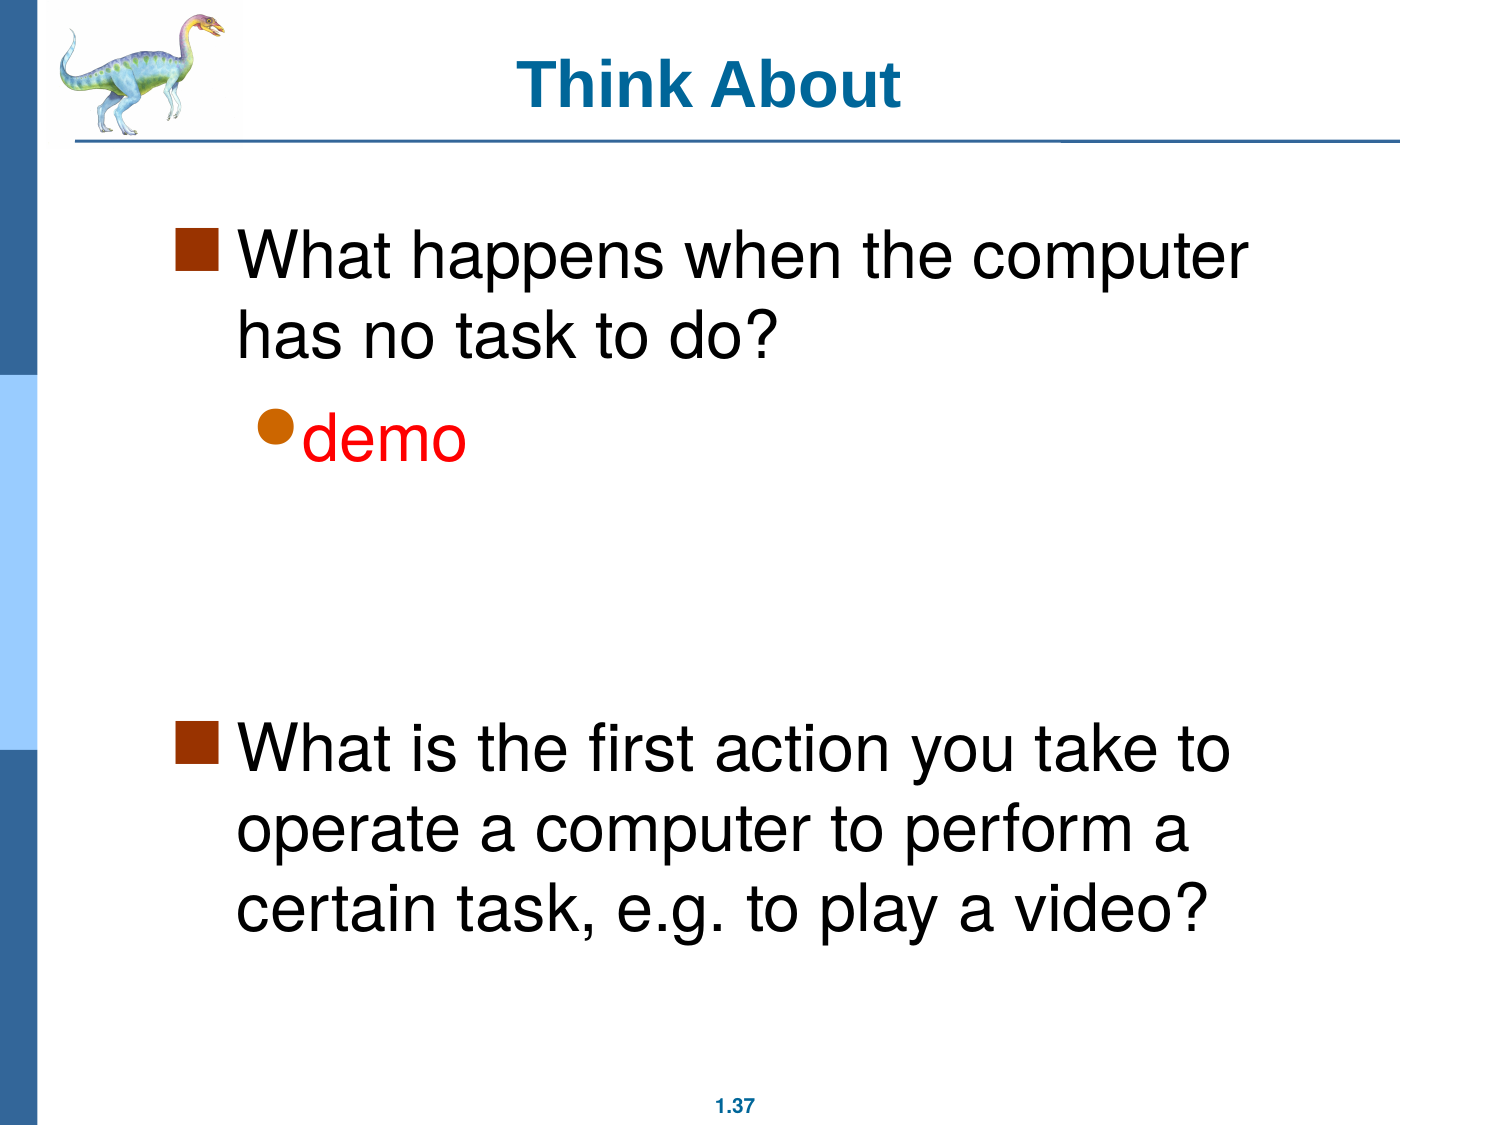

Think About
What happens when the computer has no task to do?
demo

What is the first action you take to operate a computer to perform a certain task, e.g. to play a video?